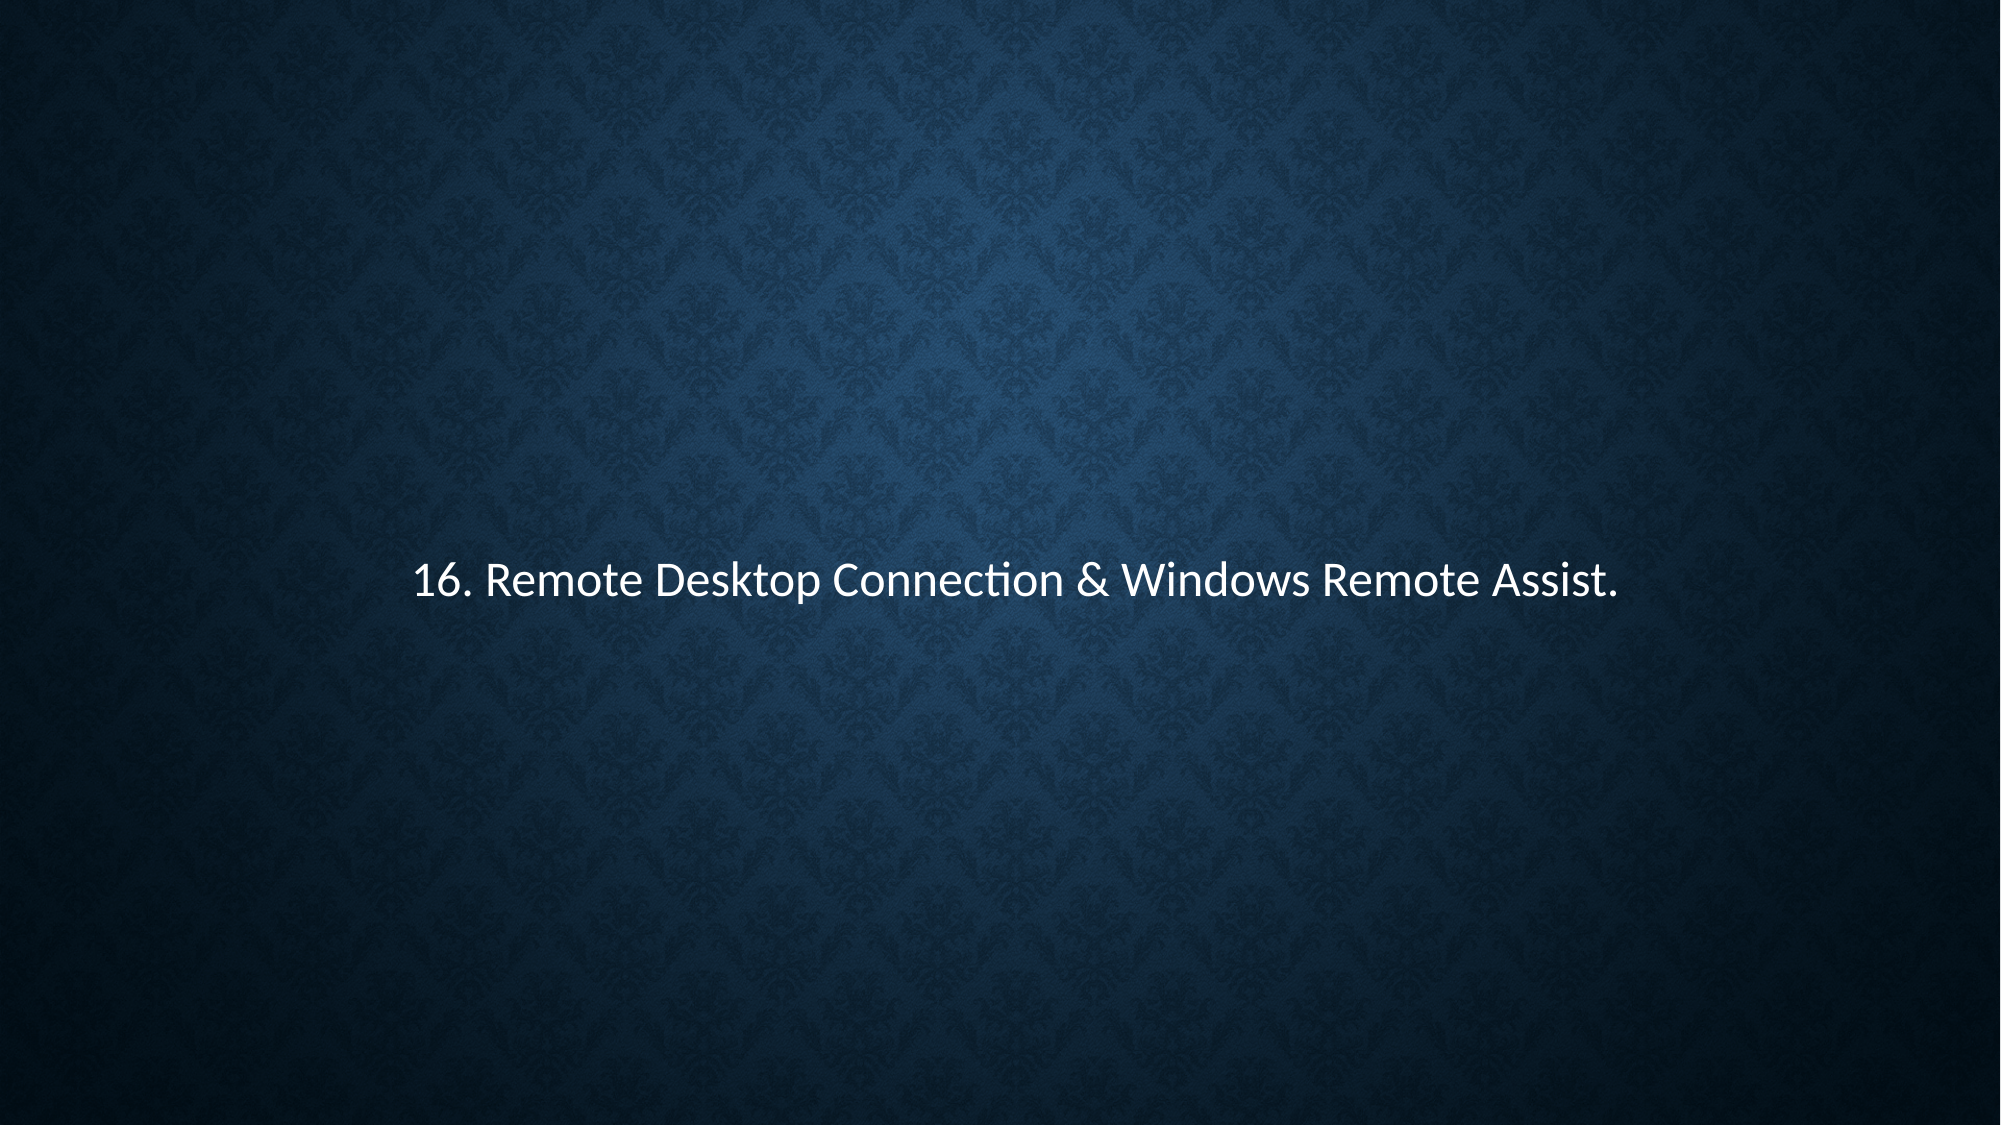

16. Remote Desktop Connection & Windows Remote Assist.